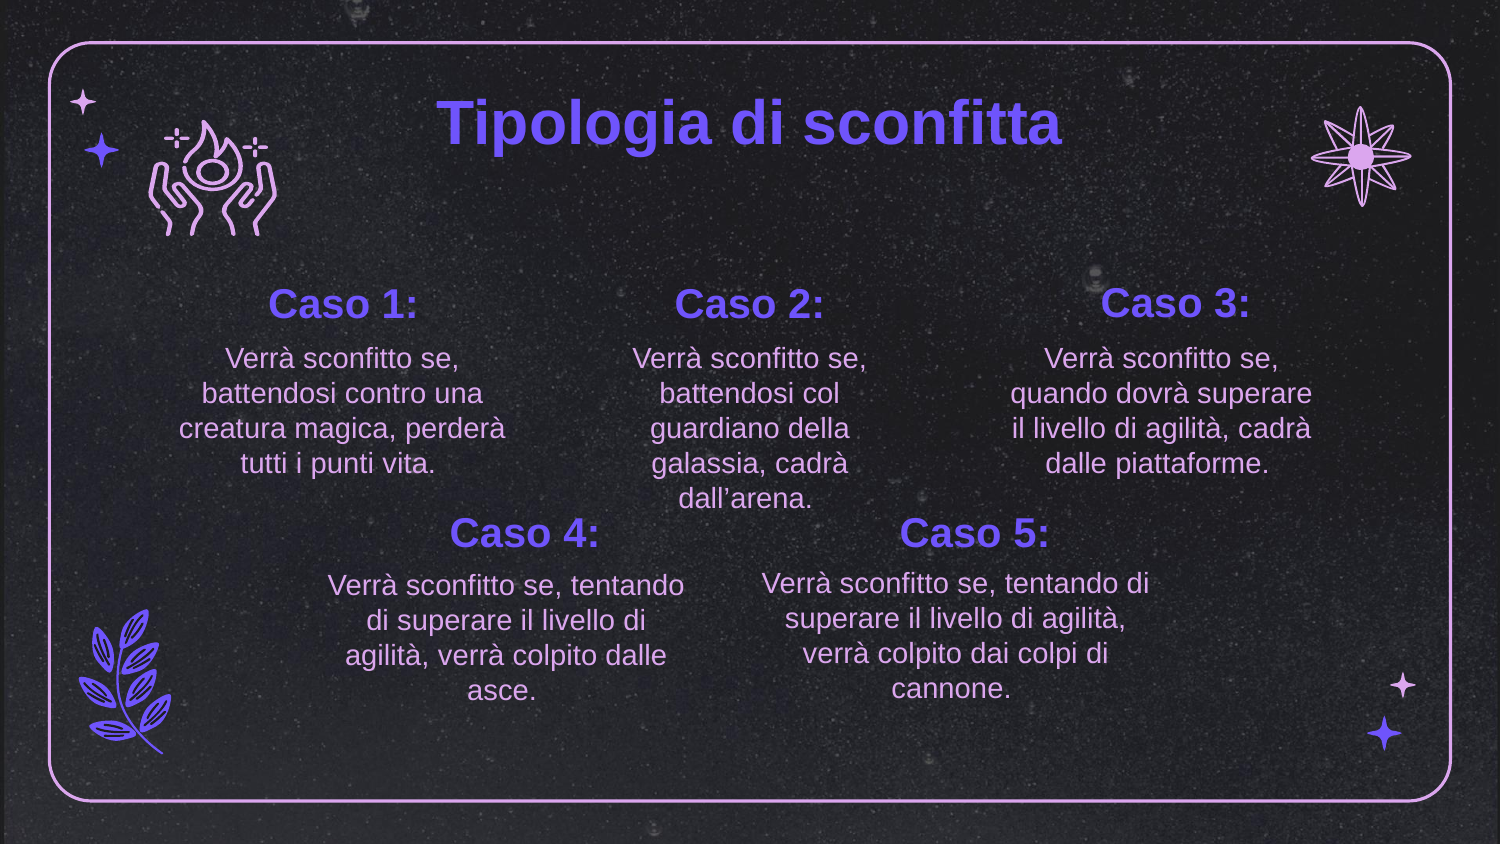

# Tipologia di sconfitta

Caso 3:
Caso 1:
Caso 2:
Verrà sconfitto se, battendosi contro una creatura magica, perderà tutti i punti vita.

Verrà sconfitto se, battendosi col guardiano della galassia, cadrà dall’arena.

Verrà sconfitto se, quando dovrà superare il livello di agilità, cadrà dalle piattaforme.

Caso 4:
Caso 5:
Verrà sconfitto se, tentando di superare il livello di agilità, verrà colpito dai colpi di cannone.
Verrà sconfitto se, tentando di superare il livello di agilità, verrà colpito dalle asce.